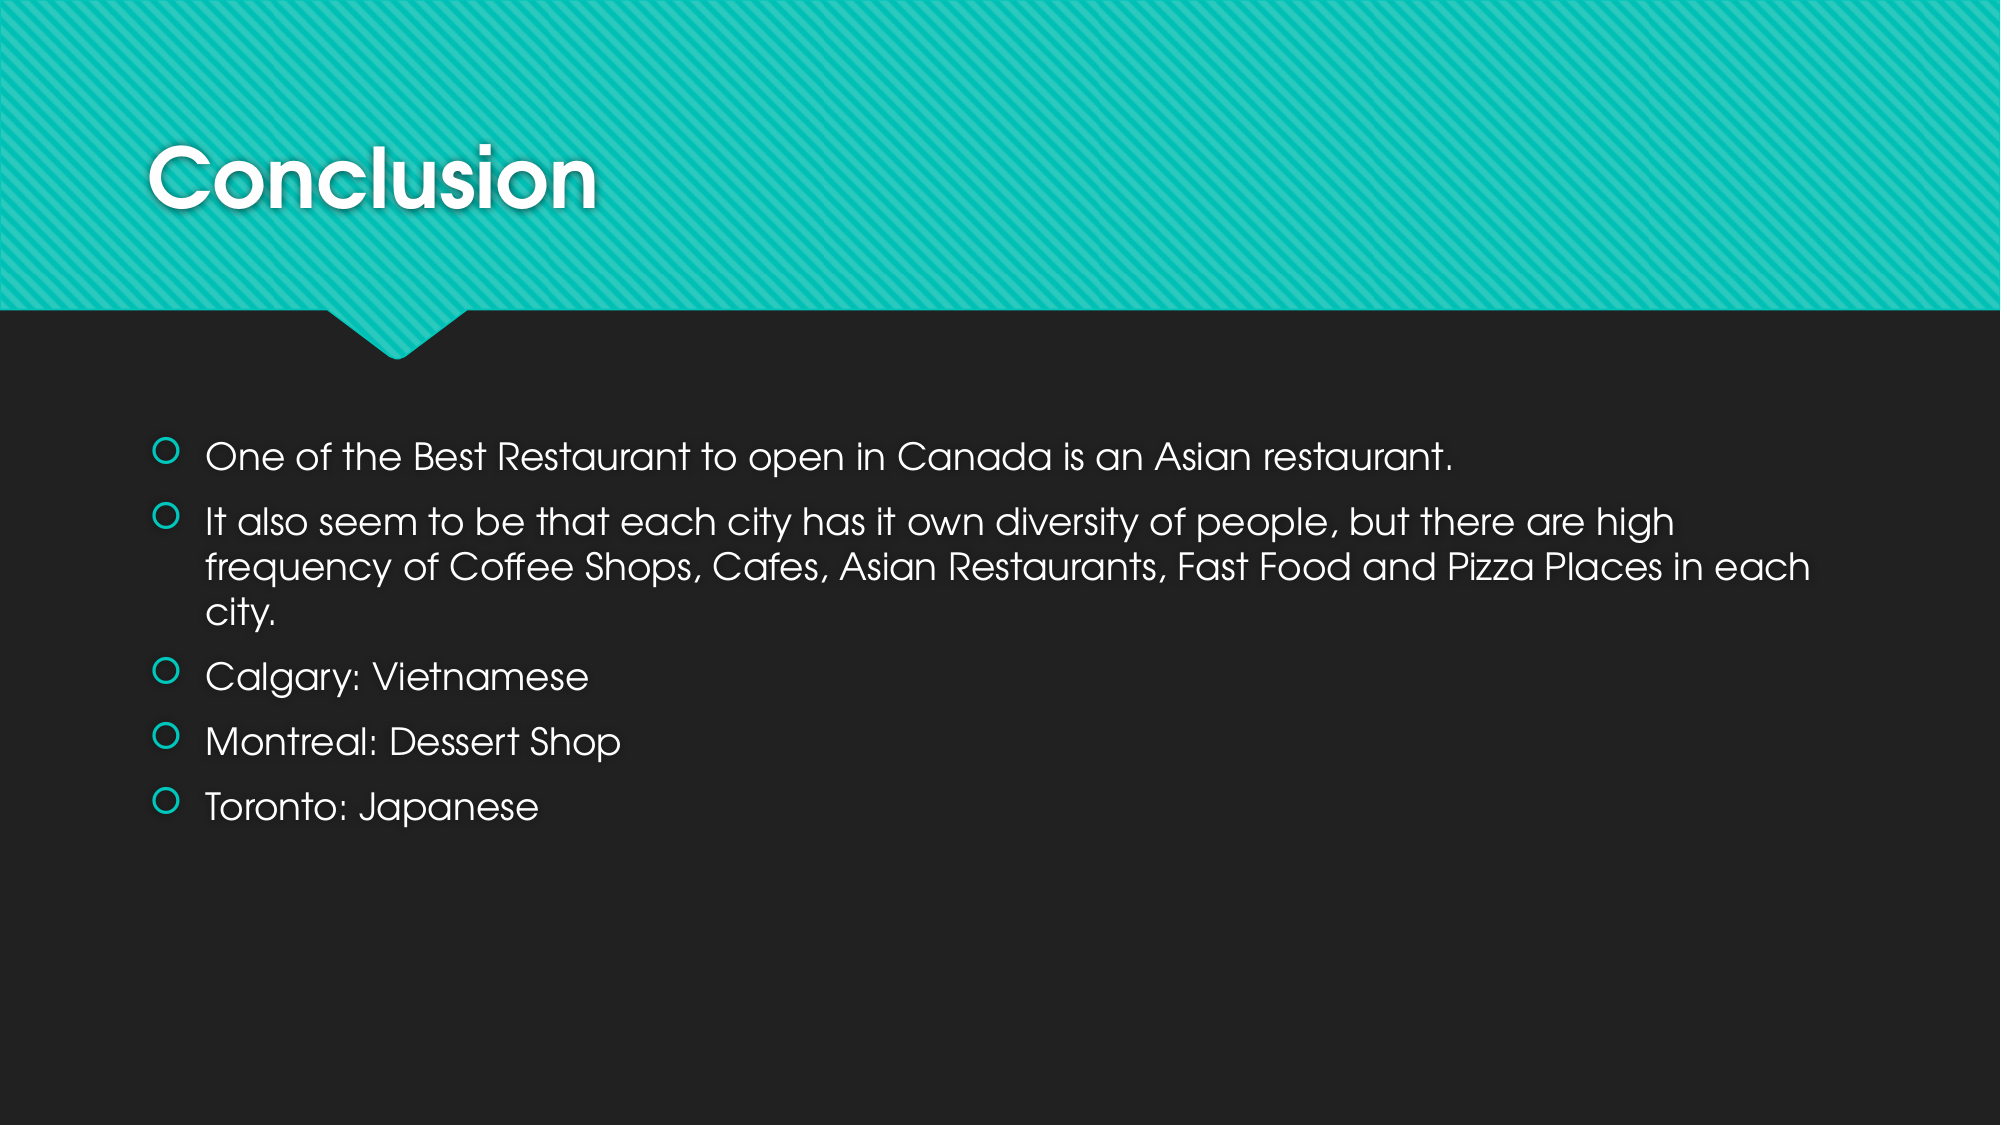

# Conclusion
One of the Best Restaurant to open in Canada is an Asian restaurant.
It also seem to be that each city has it own diversity of people, but there are high frequency of Coffee Shops, Cafes, Asian Restaurants, Fast Food and Pizza Places in each city.
Calgary: Vietnamese
Montreal: Dessert Shop
Toronto: Japanese